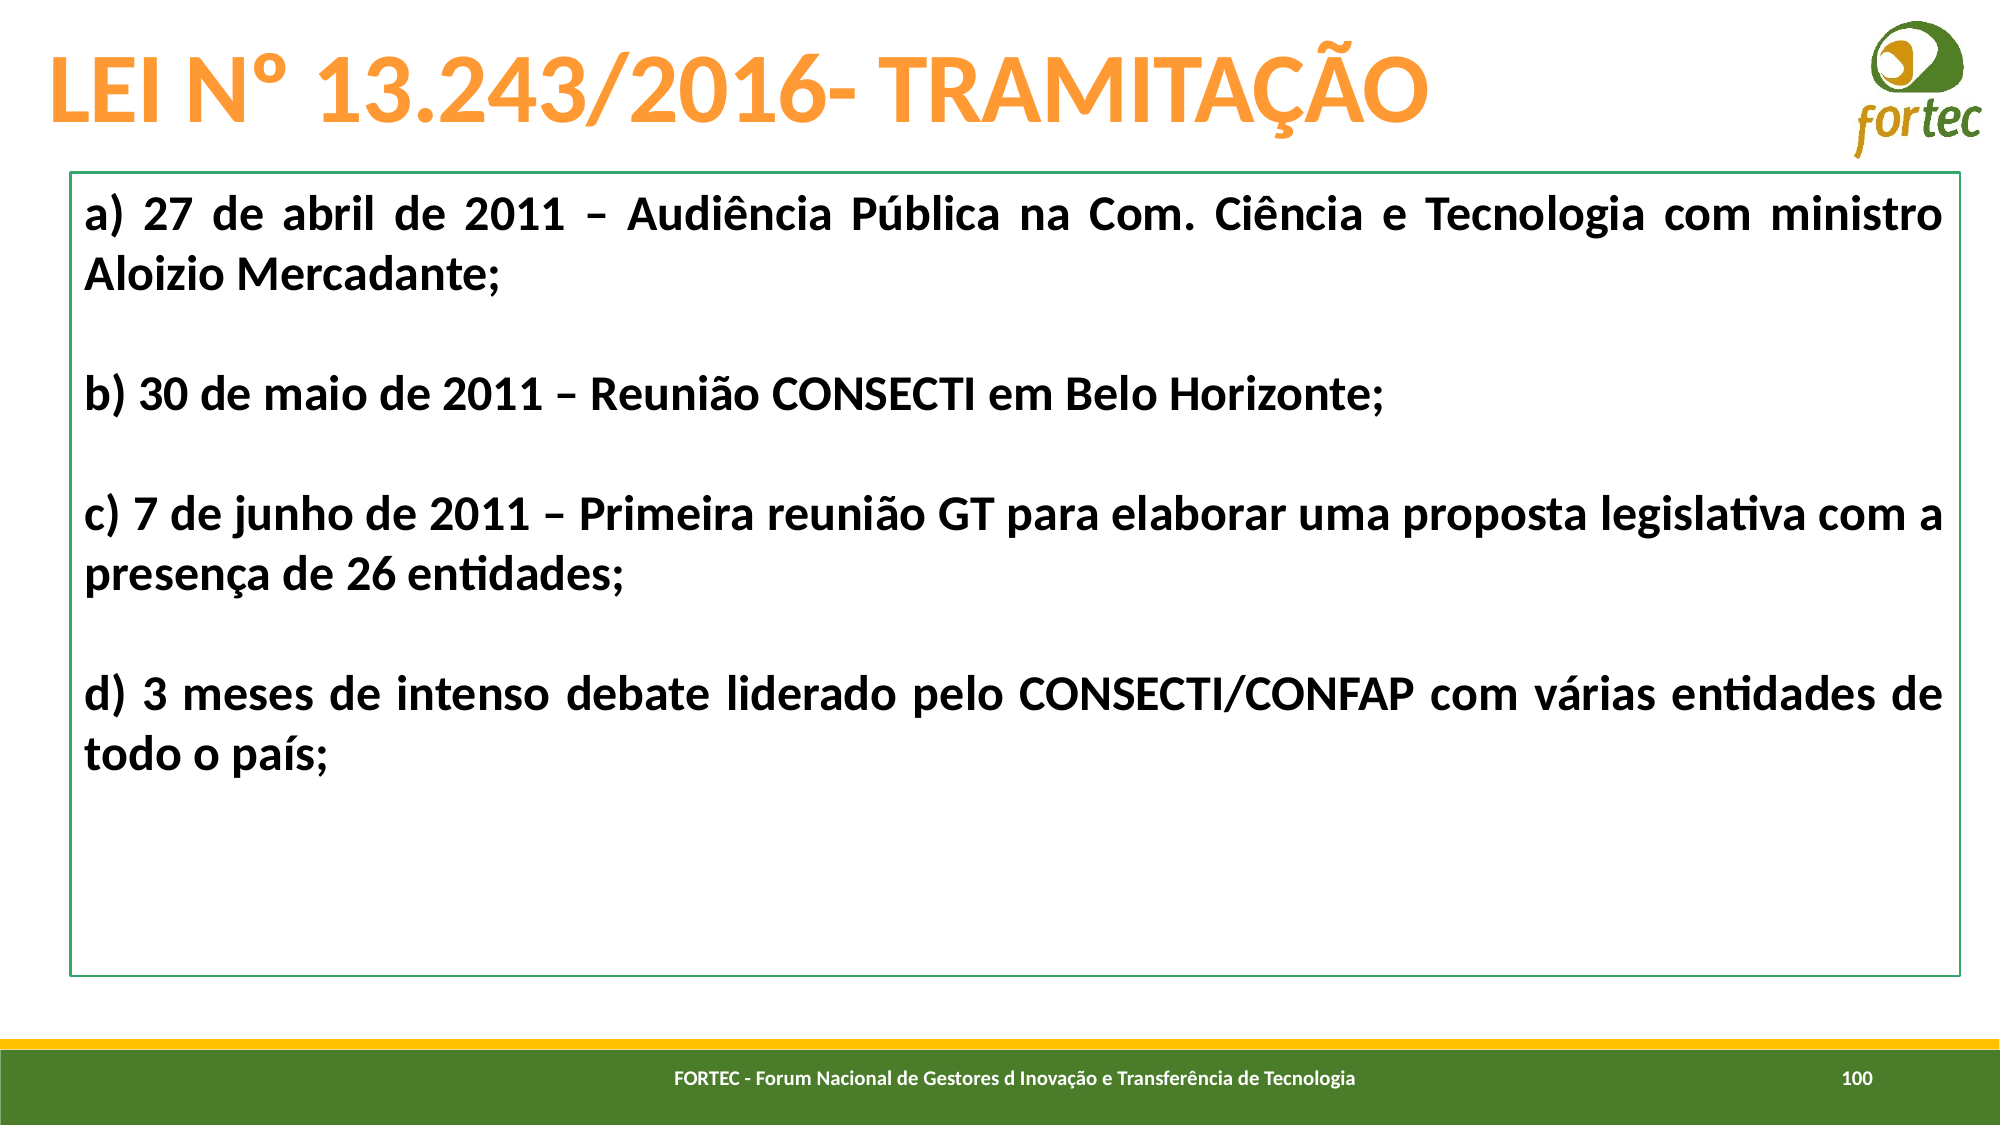

# LEI Nº 13.243/2016- TRAMITAÇÃO
a) 27 de abril de 2011 – Audiência Pública na Com. Ciência e Tecnologia com ministro Aloizio Mercadante;

b) 30 de maio de 2011 – Reunião CONSECTI em Belo Horizonte;

c) 7 de junho de 2011 – Primeira reunião GT para elaborar uma proposta legislativa com a presença de 26 entidades;

d) 3 meses de intenso debate liderado pelo CONSECTI/CONFAP com várias entidades de todo o país;
FORTEC - Forum Nacional de Gestores d Inovação e Transferência de Tecnologia
100